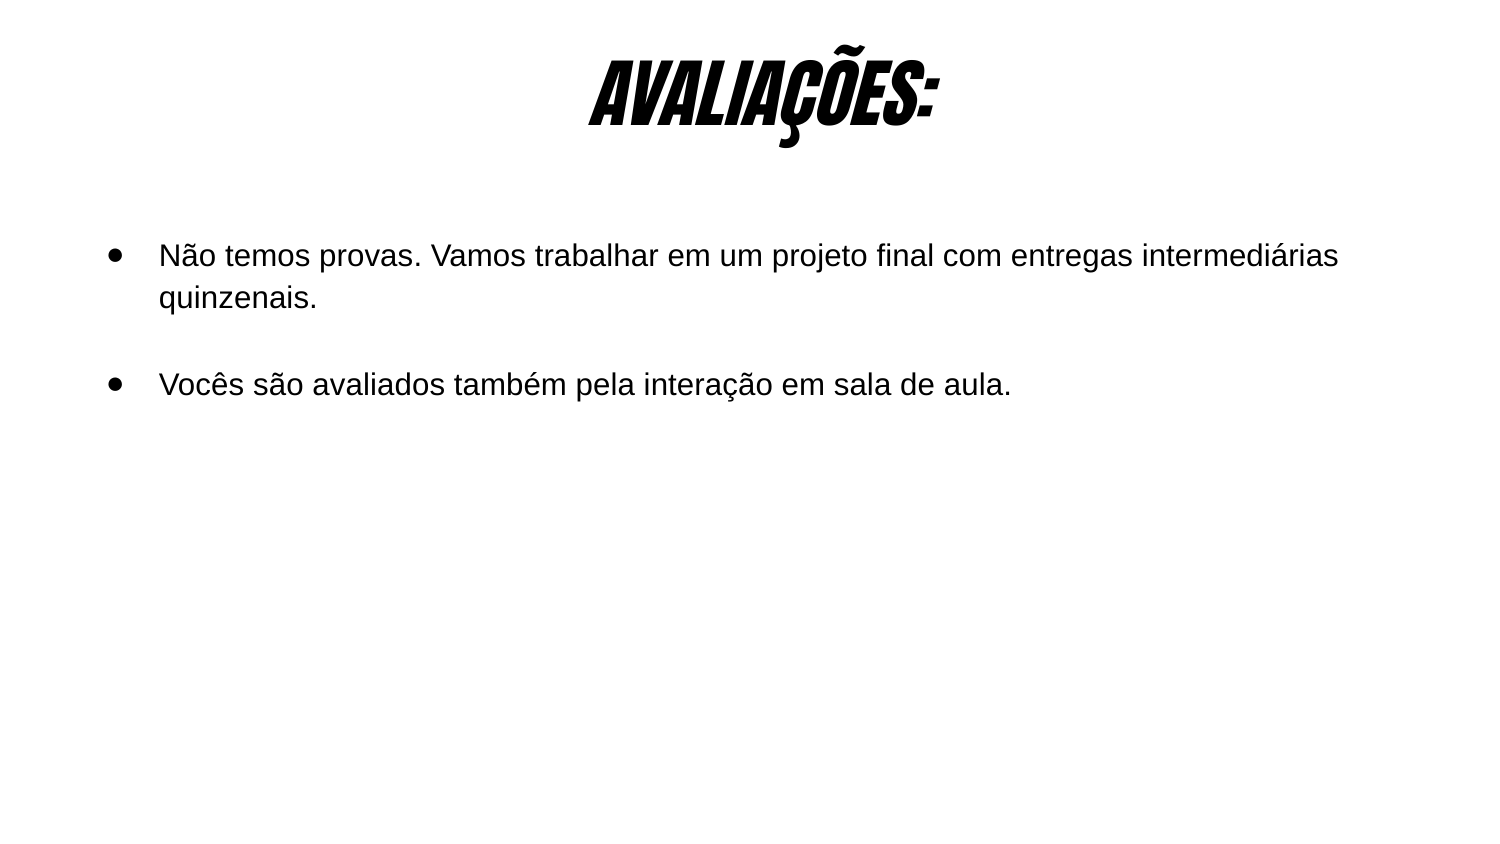

# AVALIAÇÕES:

Não temos provas. Vamos trabalhar em um projeto final com entregas intermediárias quinzenais.

Vocês são avaliados também pela interação em sala de aula.